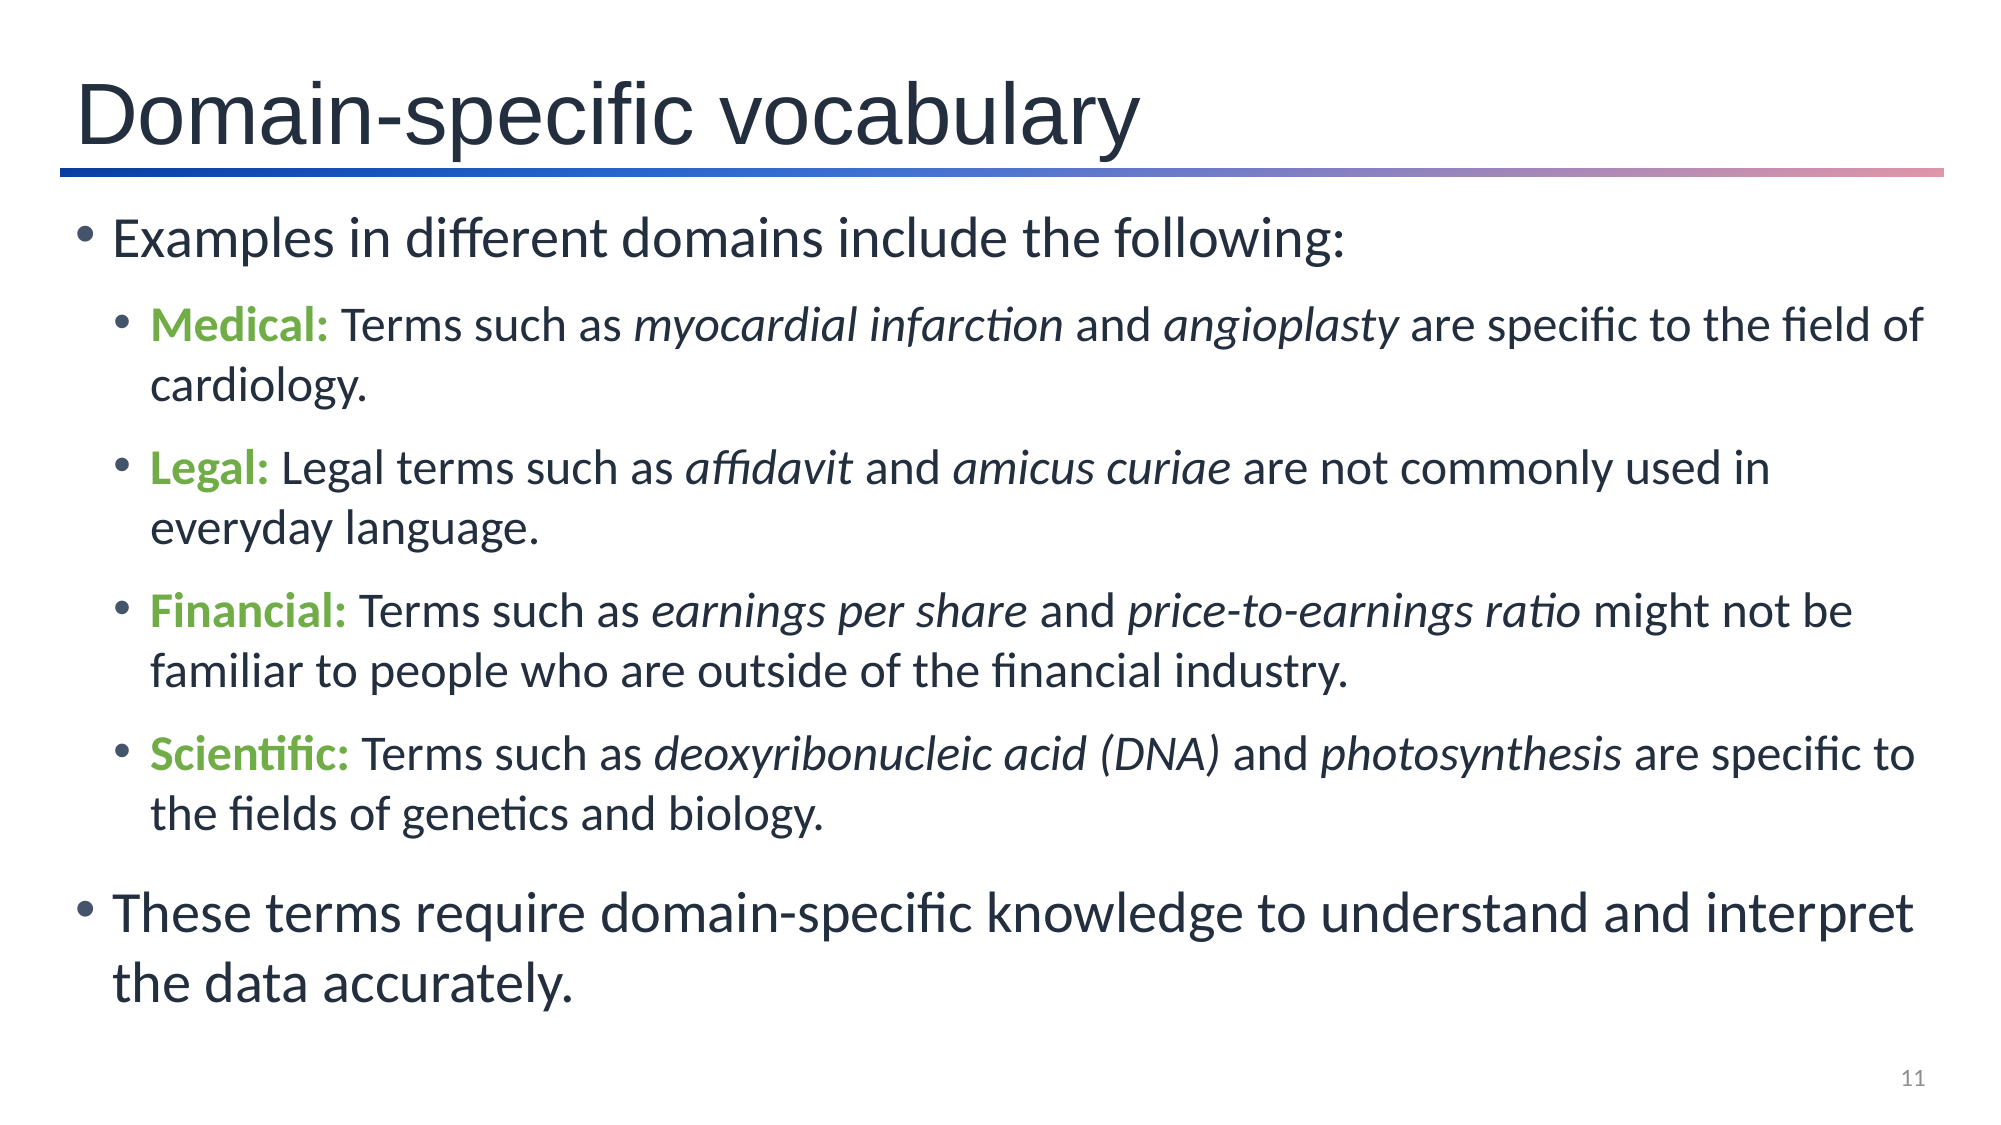

Domain-specific vocabulary
Examples in different domains include the following:
Medical: Terms such as myocardial infarction and angioplasty are specific to the field of cardiology.
Legal: Legal terms such as affidavit and amicus curiae are not commonly used in everyday language.
Financial: Terms such as earnings per share and price-to-earnings ratio might not be familiar to people who are outside of the financial industry.
Scientific: Terms such as deoxyribonucleic acid (DNA) and photosynthesis are specific to the fields of genetics and biology.
These terms require domain-specific knowledge to understand and interpret the data accurately.
11